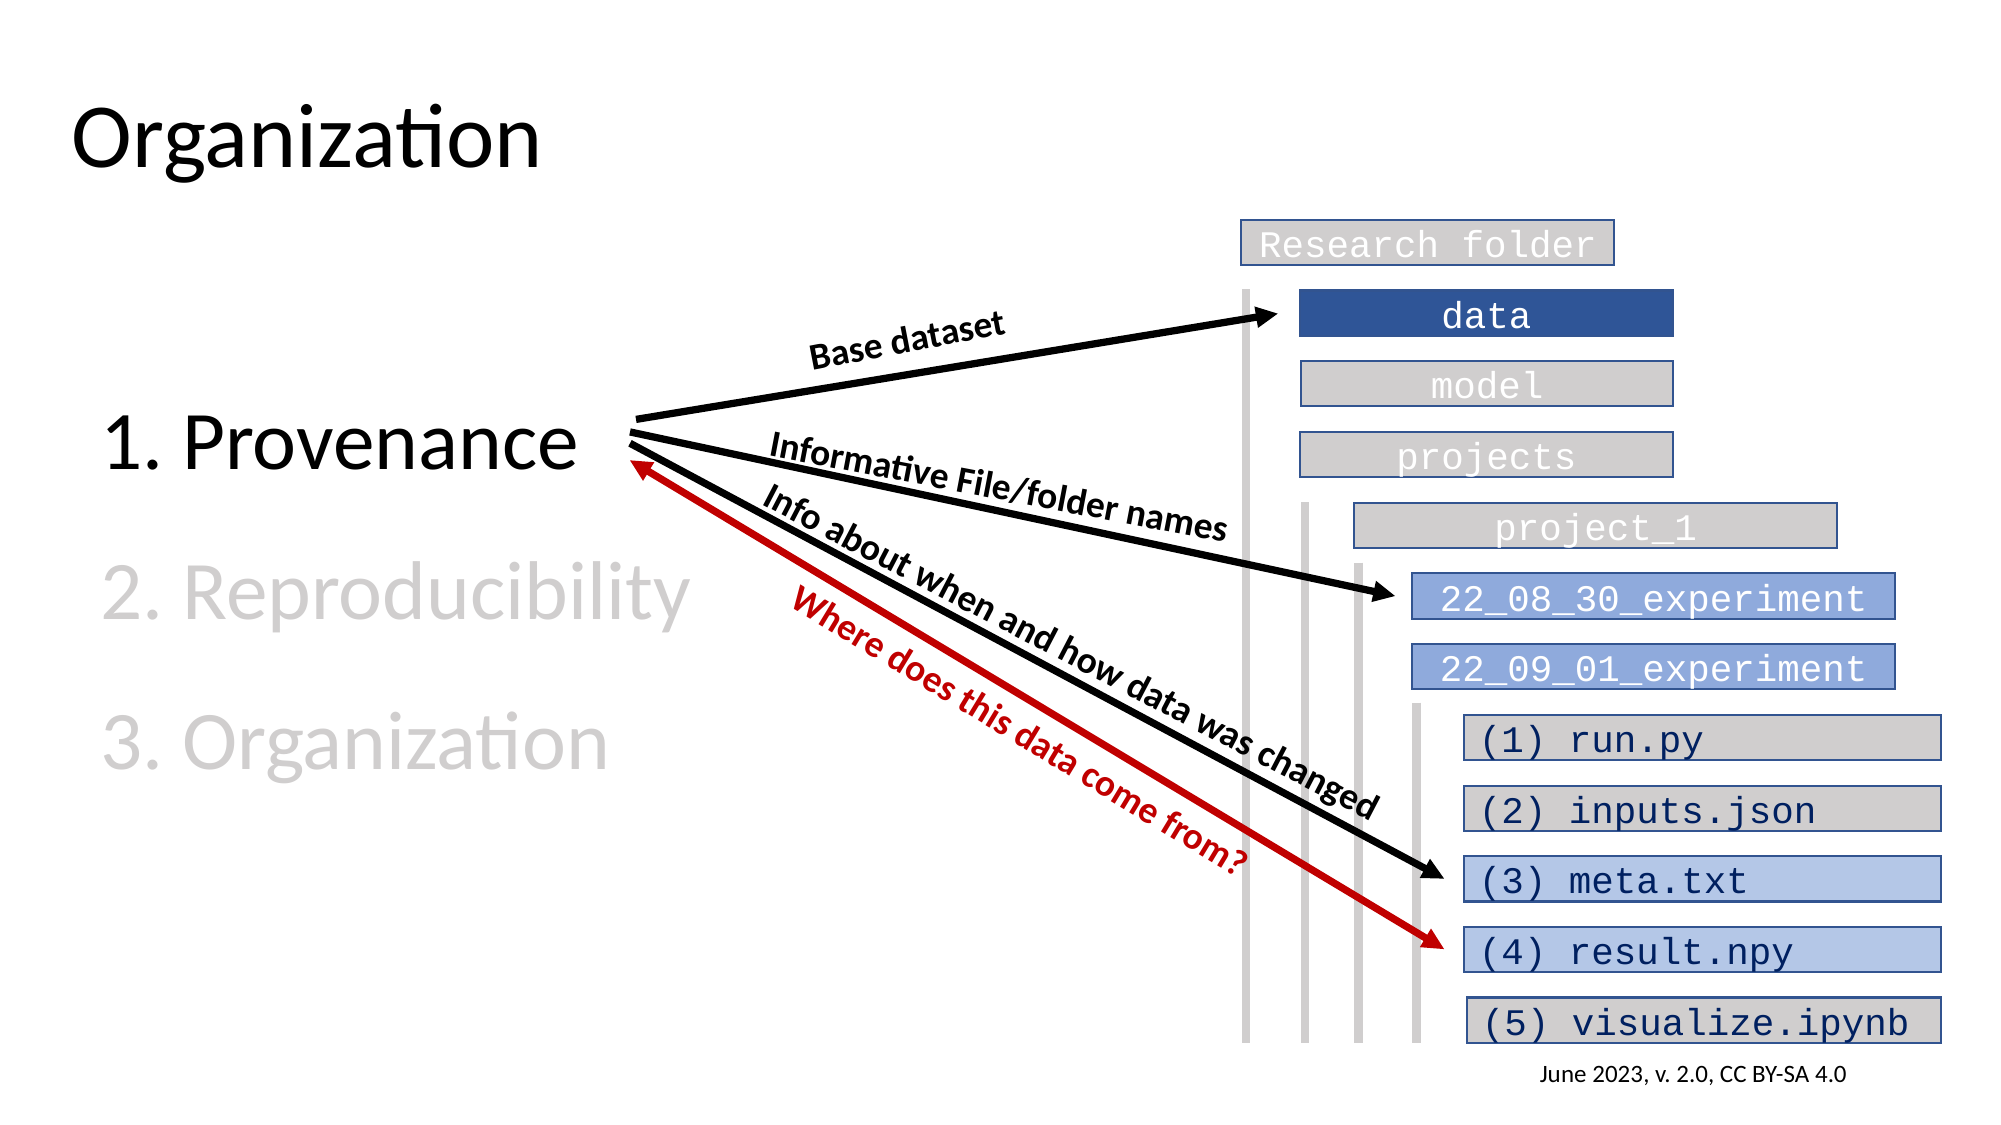

# Organization
Research folder
data
Base dataset
 Provenance
 Reproducibility
 Organization
model
projects
Informative File/folder names
project_1
22_08_30_experiment
Info about when and how data was changed
22_09_01_experiment
(1) run.py
Where does this data come from?
(2) inputs.json
(3) meta.txt
(4) result.npy
(5) visualize.ipynb
June 2023, v. 2.0, CC BY-SA 4.0